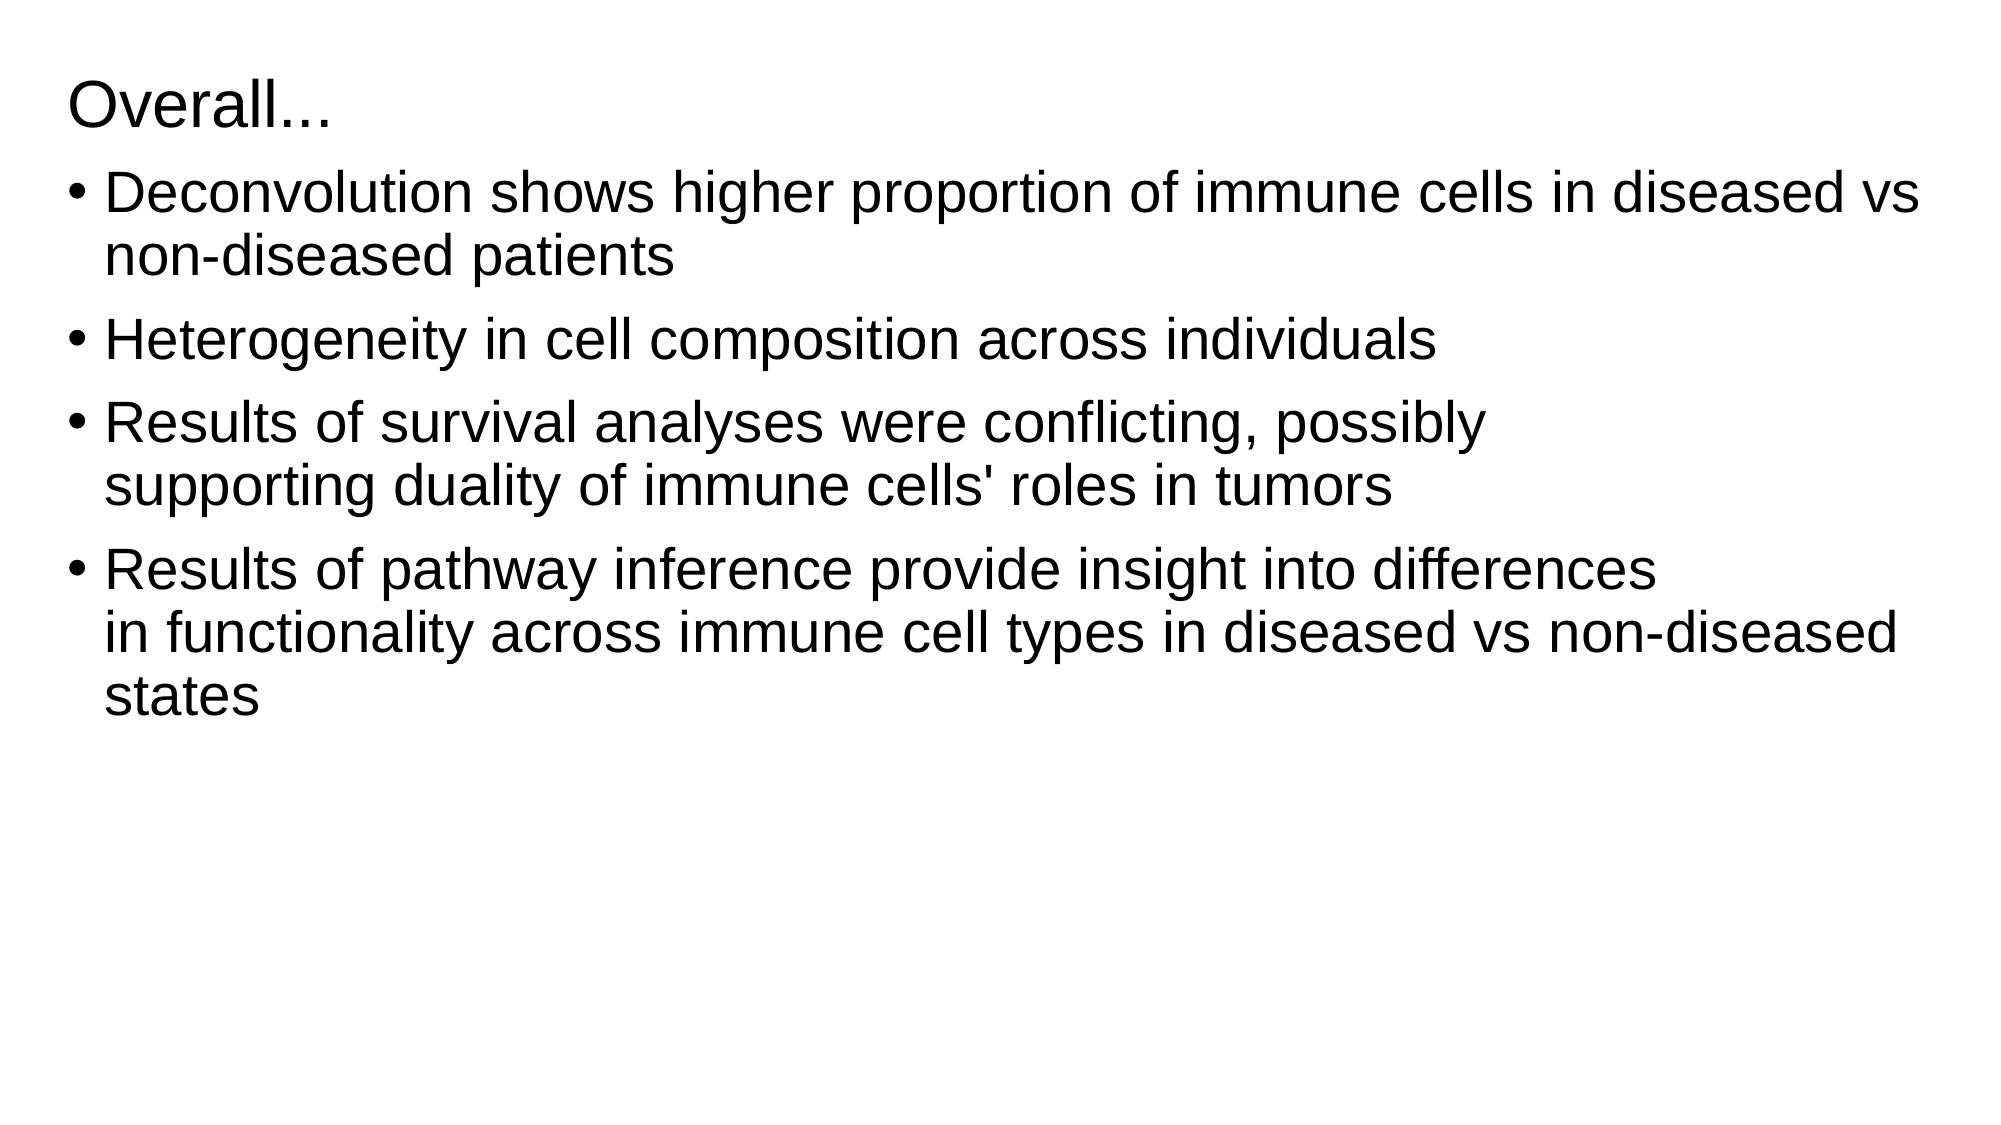

Overall...
Deconvolution shows higher proportion of immune cells in diseased vs non-diseased patients
Heterogeneity in cell composition across individuals
Results of survival analyses were conflicting, possibly supporting duality of immune cells' roles in tumors
Results of pathway inference provide insight into differences in functionality across immune cell types in diseased vs non-diseased states